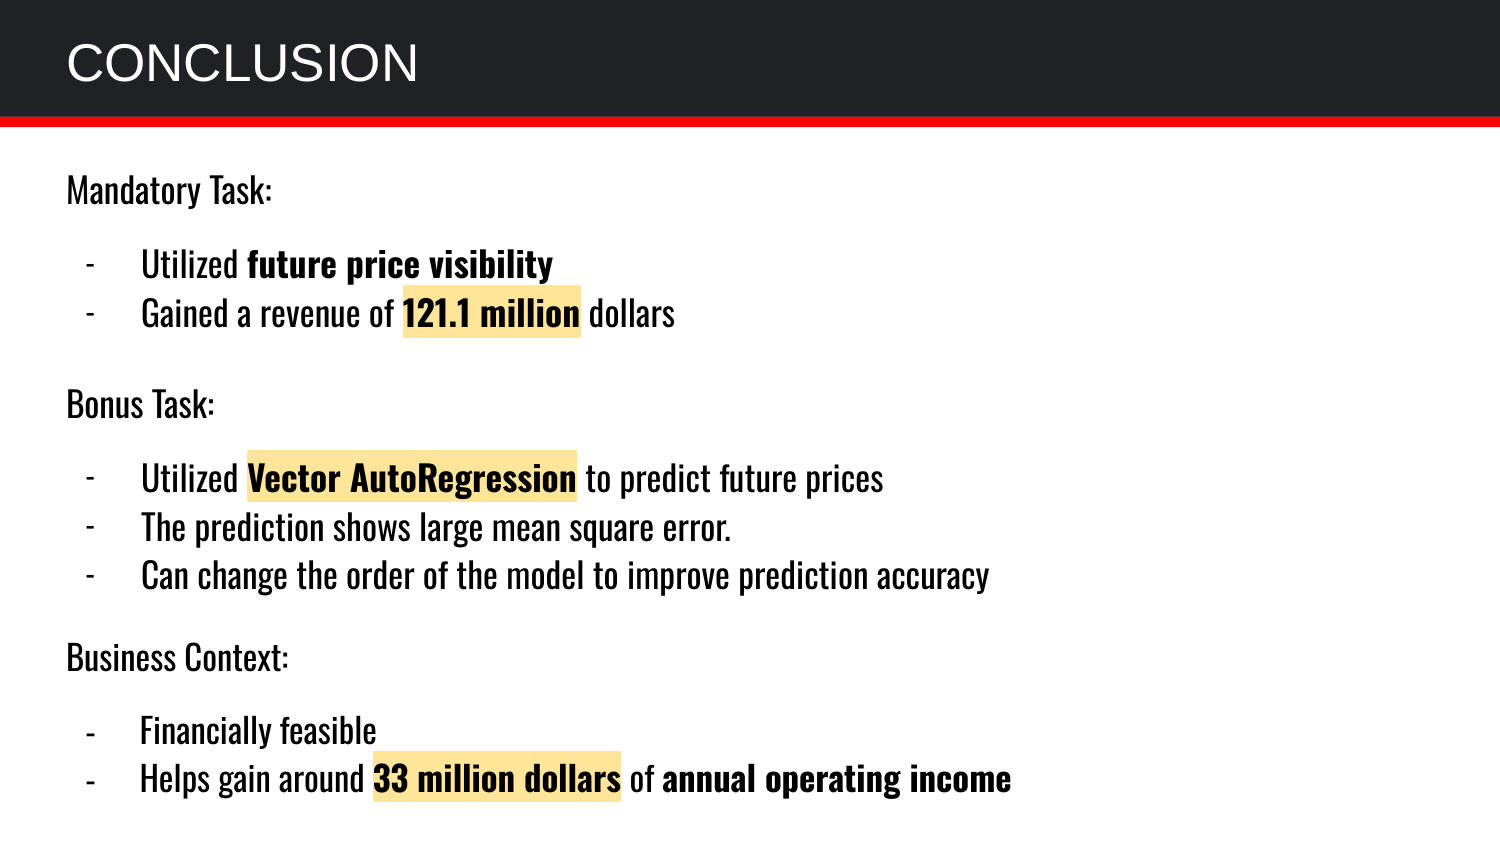

# CONCLUSION

Mandatory Task:
Utilized future price visibility
Gained a revenue of 121.1 million dollars
Bonus Task:
Utilized Vector AutoRegression to predict future prices
The prediction shows large mean square error.
Can change the order of the model to improve prediction accuracy
Business Context:
Financially feasible
Helps gain around 33 million dollars of annual operating income